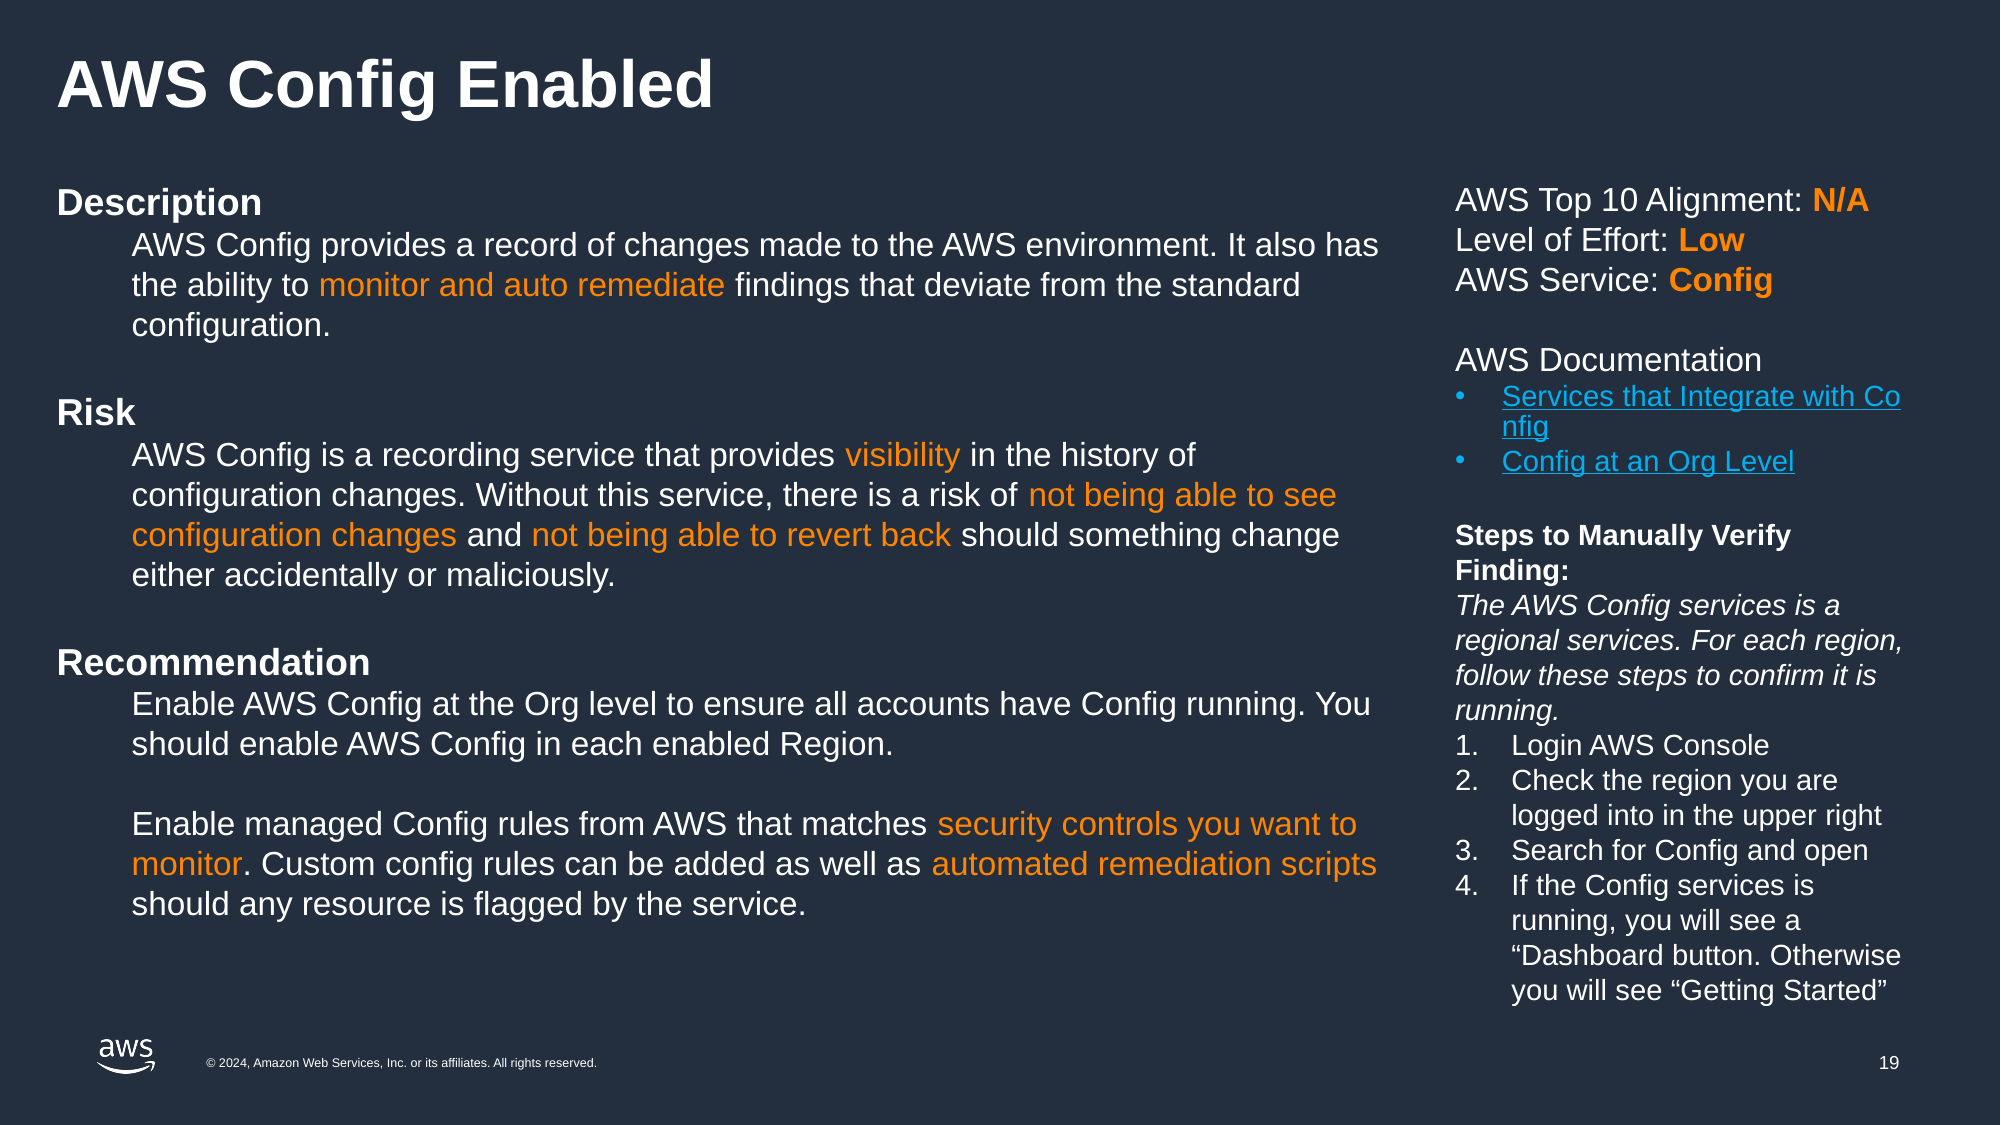

# AWS Config Enabled
Description
AWS Config provides a record of changes made to the AWS environment. It also has the ability to monitor and auto remediate findings that deviate from the standard configuration.

Risk
AWS Config is a recording service that provides visibility in the history of configuration changes. Without this service, there is a risk of not being able to see configuration changes and not being able to revert back should something change either accidentally or maliciously.

Recommendation
Enable AWS Config at the Org level to ensure all accounts have Config running. You should enable AWS Config in each enabled Region.

Enable managed Config rules from AWS that matches security controls you want to monitor. Custom config rules can be added as well as automated remediation scripts should any resource is flagged by the service.
AWS Top 10 Alignment: N/A
Level of Effort: Low
AWS Service: Config

AWS Documentation
Services that Integrate with Config
Config at an Org Level

Steps to Manually Verify Finding:
The AWS Config services is a regional services. For each region, follow these steps to confirm it is running.
Login AWS Console
Check the region you are logged into in the upper right
Search for Config and open
If the Config services is running, you will see a “Dashboard button. Otherwise you will see “Getting Started”
19